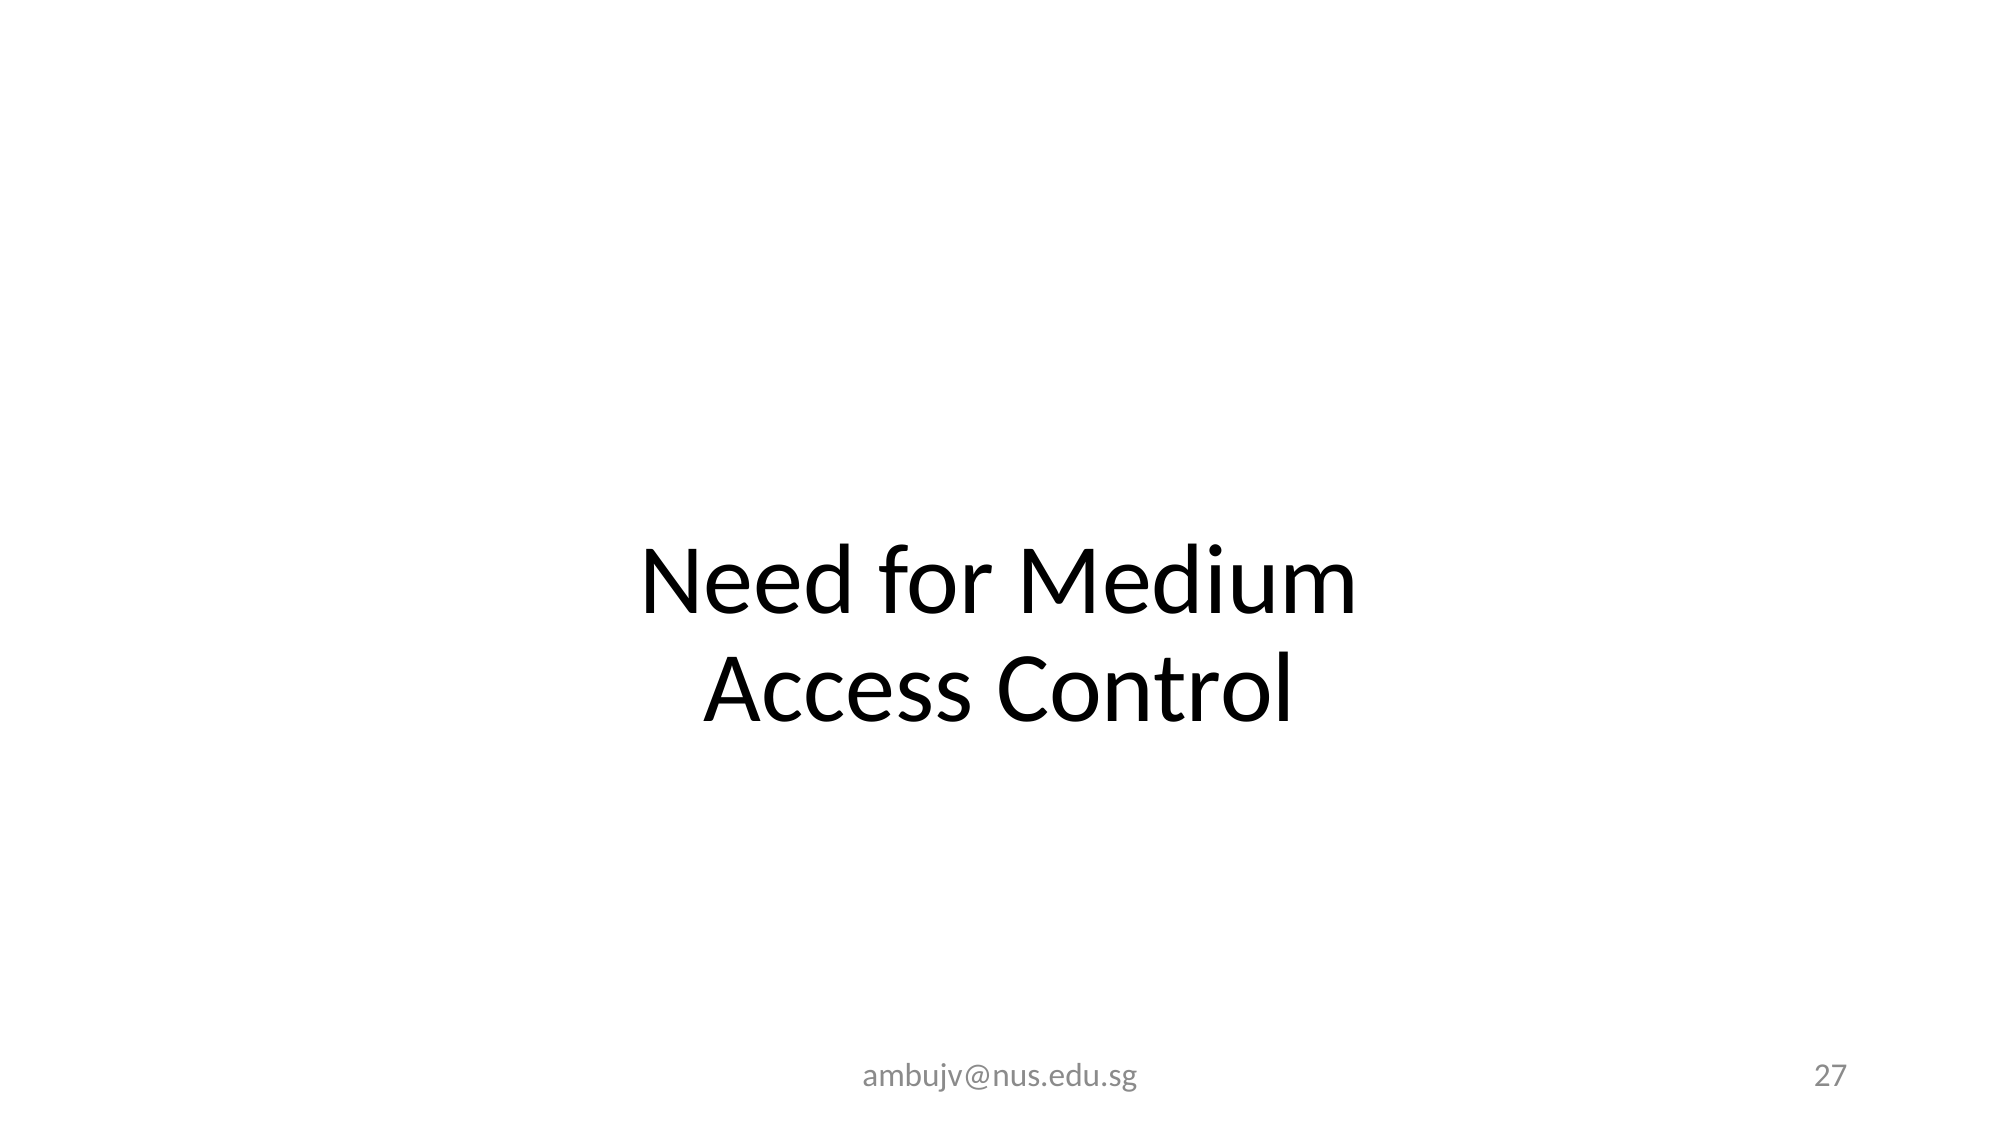

Need for Medium Access Control

ambujv@nus.edu.sg
27